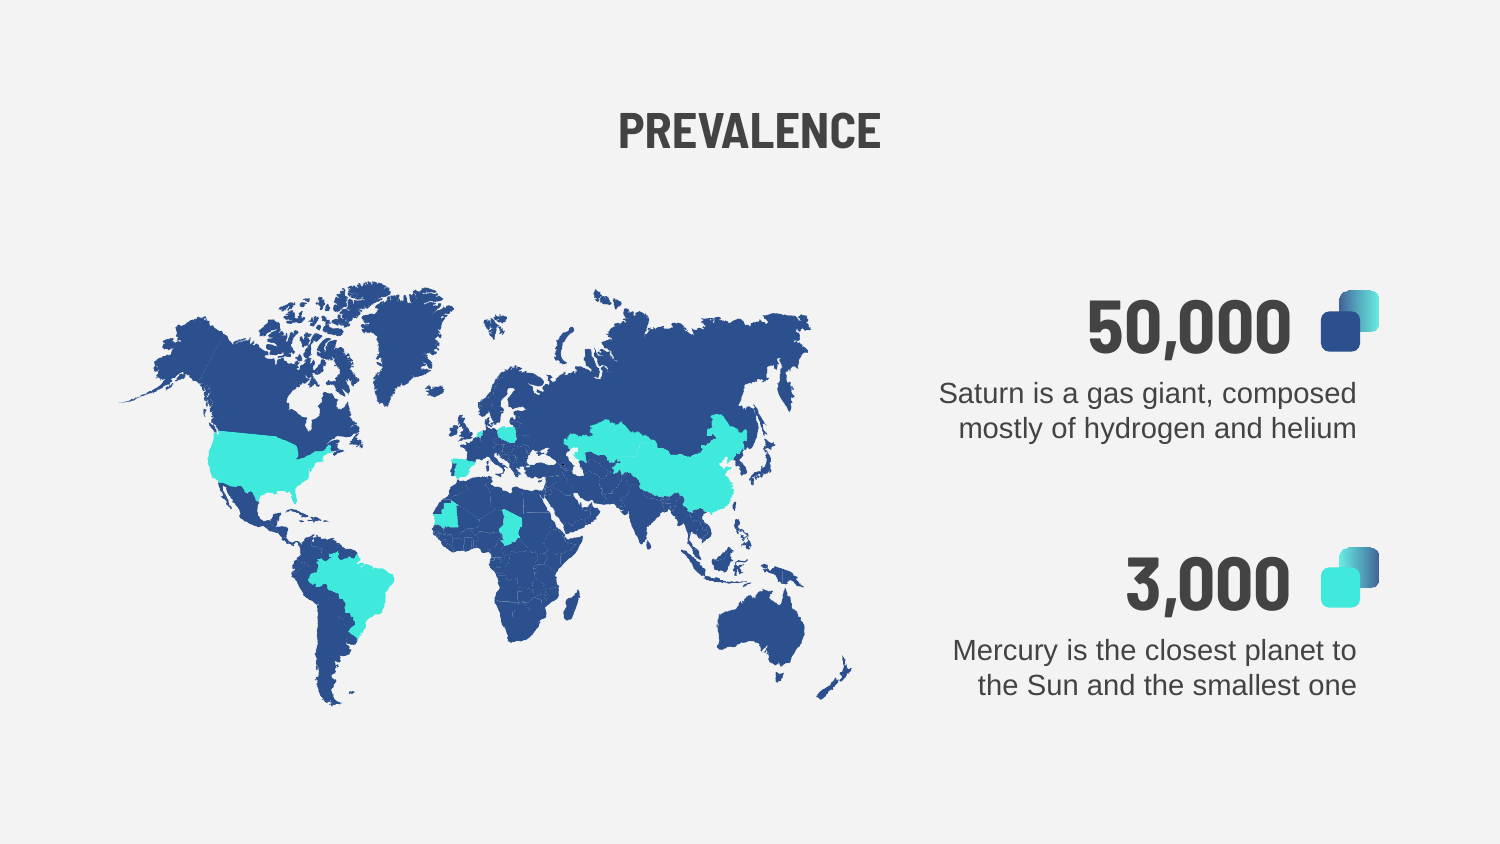

# PREVALENCE
50,000

Saturn is a gas giant, composed mostly of hydrogen and helium
3,000

Mercury is the closest planet to the Sun and the smallest one